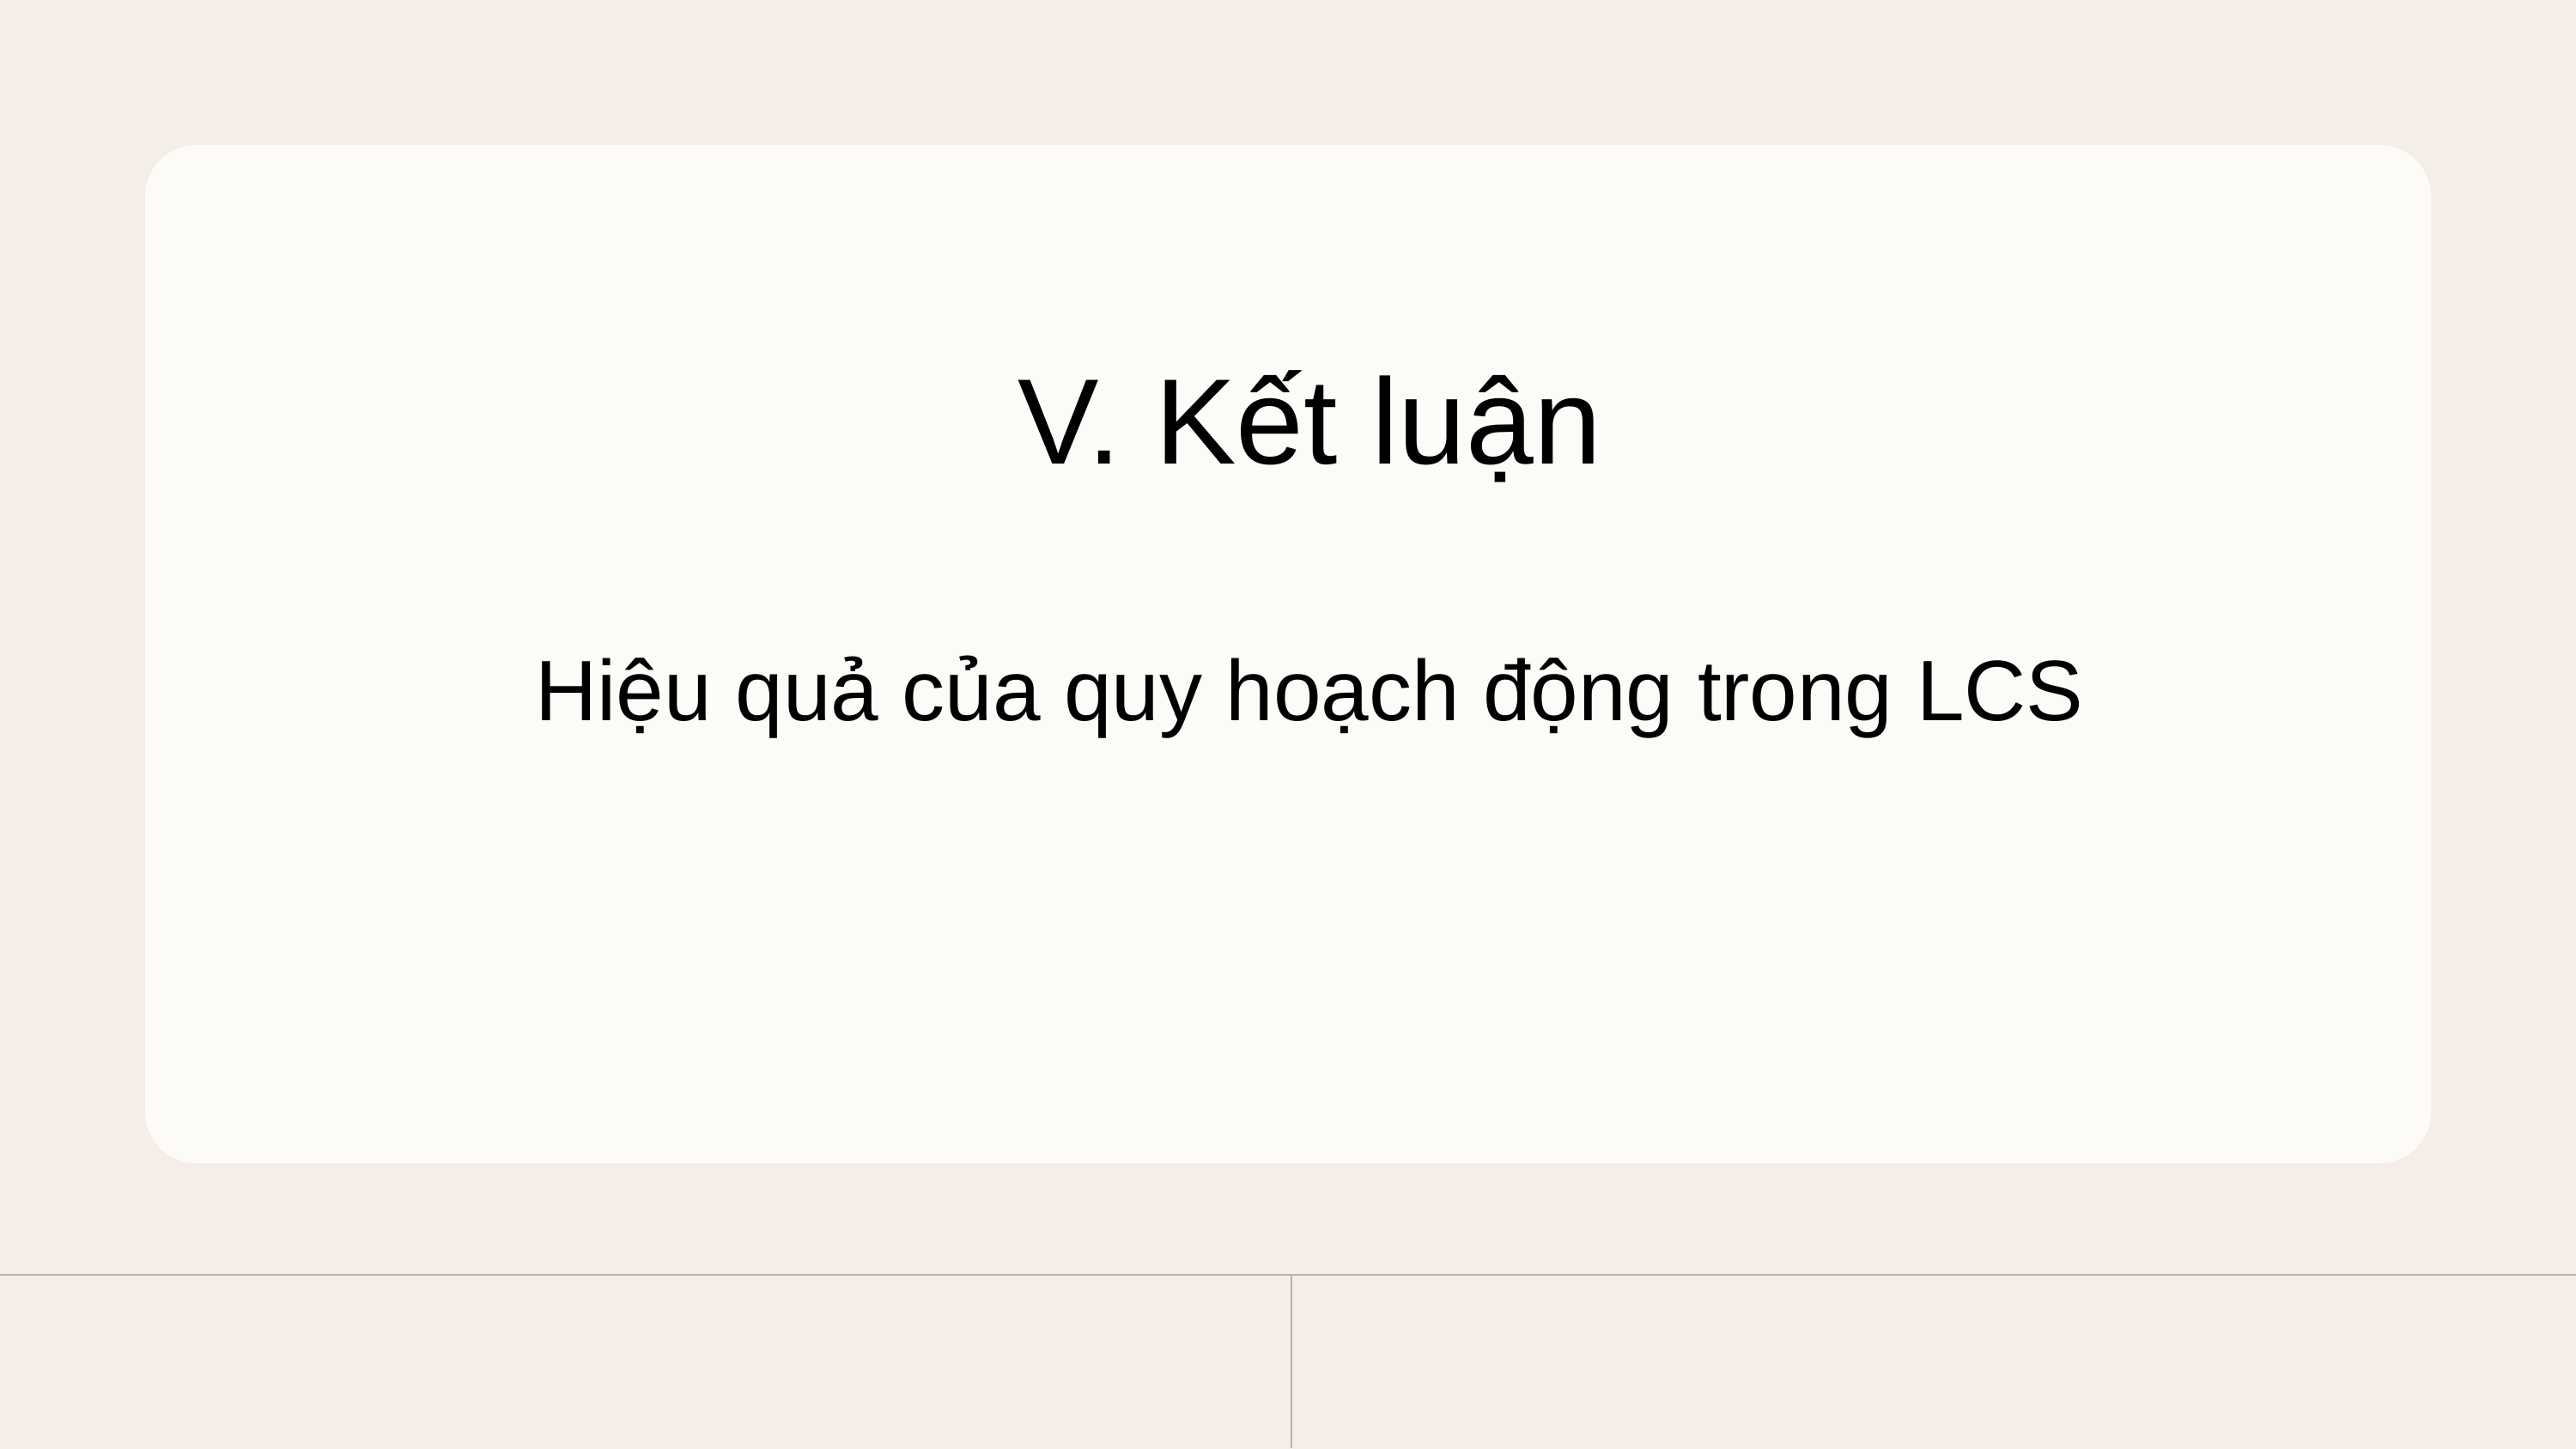

V. Kết luận

Hiệu quả của quy hoạch động trong LCS